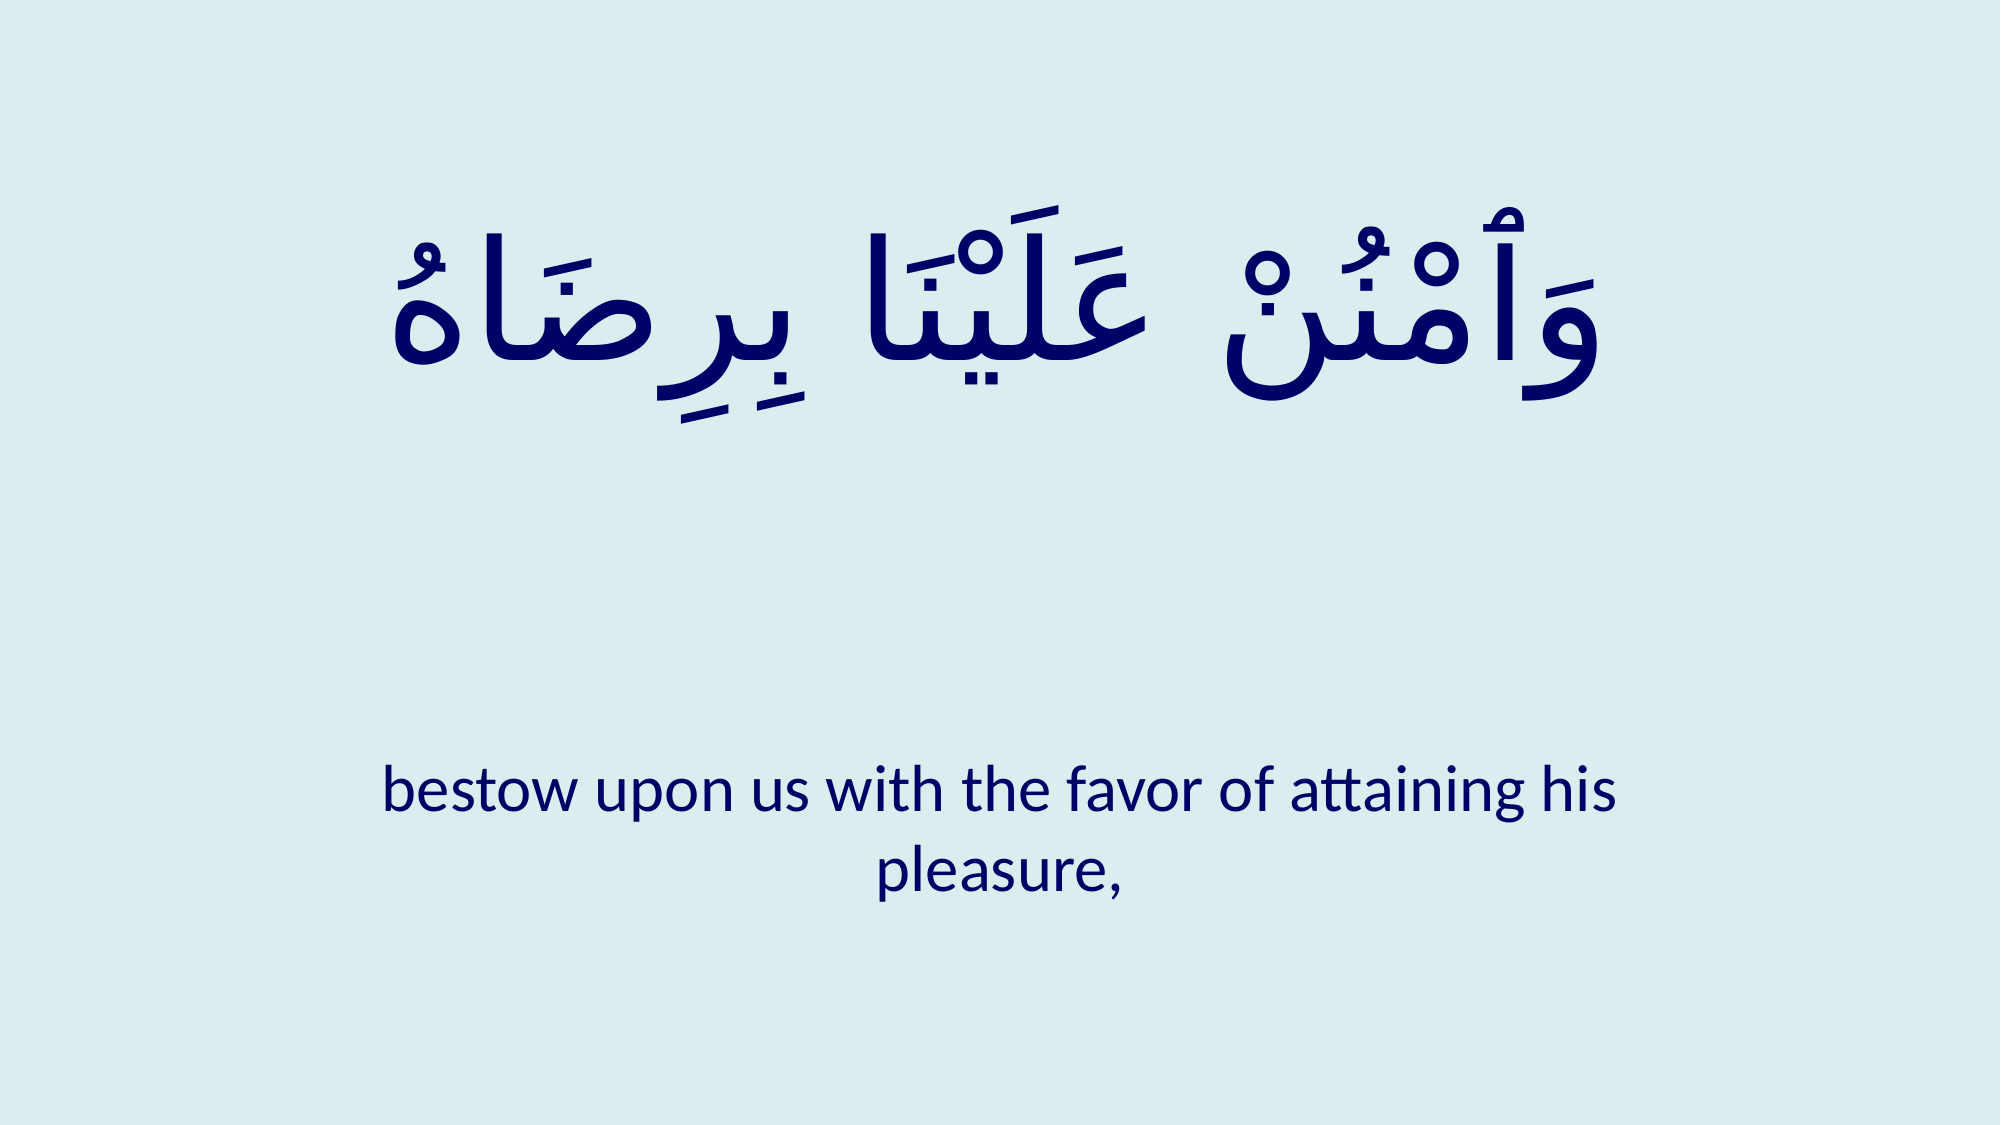

# وَٱمْنُنْ عَلَيْنَا بِرِضَاهُ
bestow upon us with the favor of attaining his pleasure,